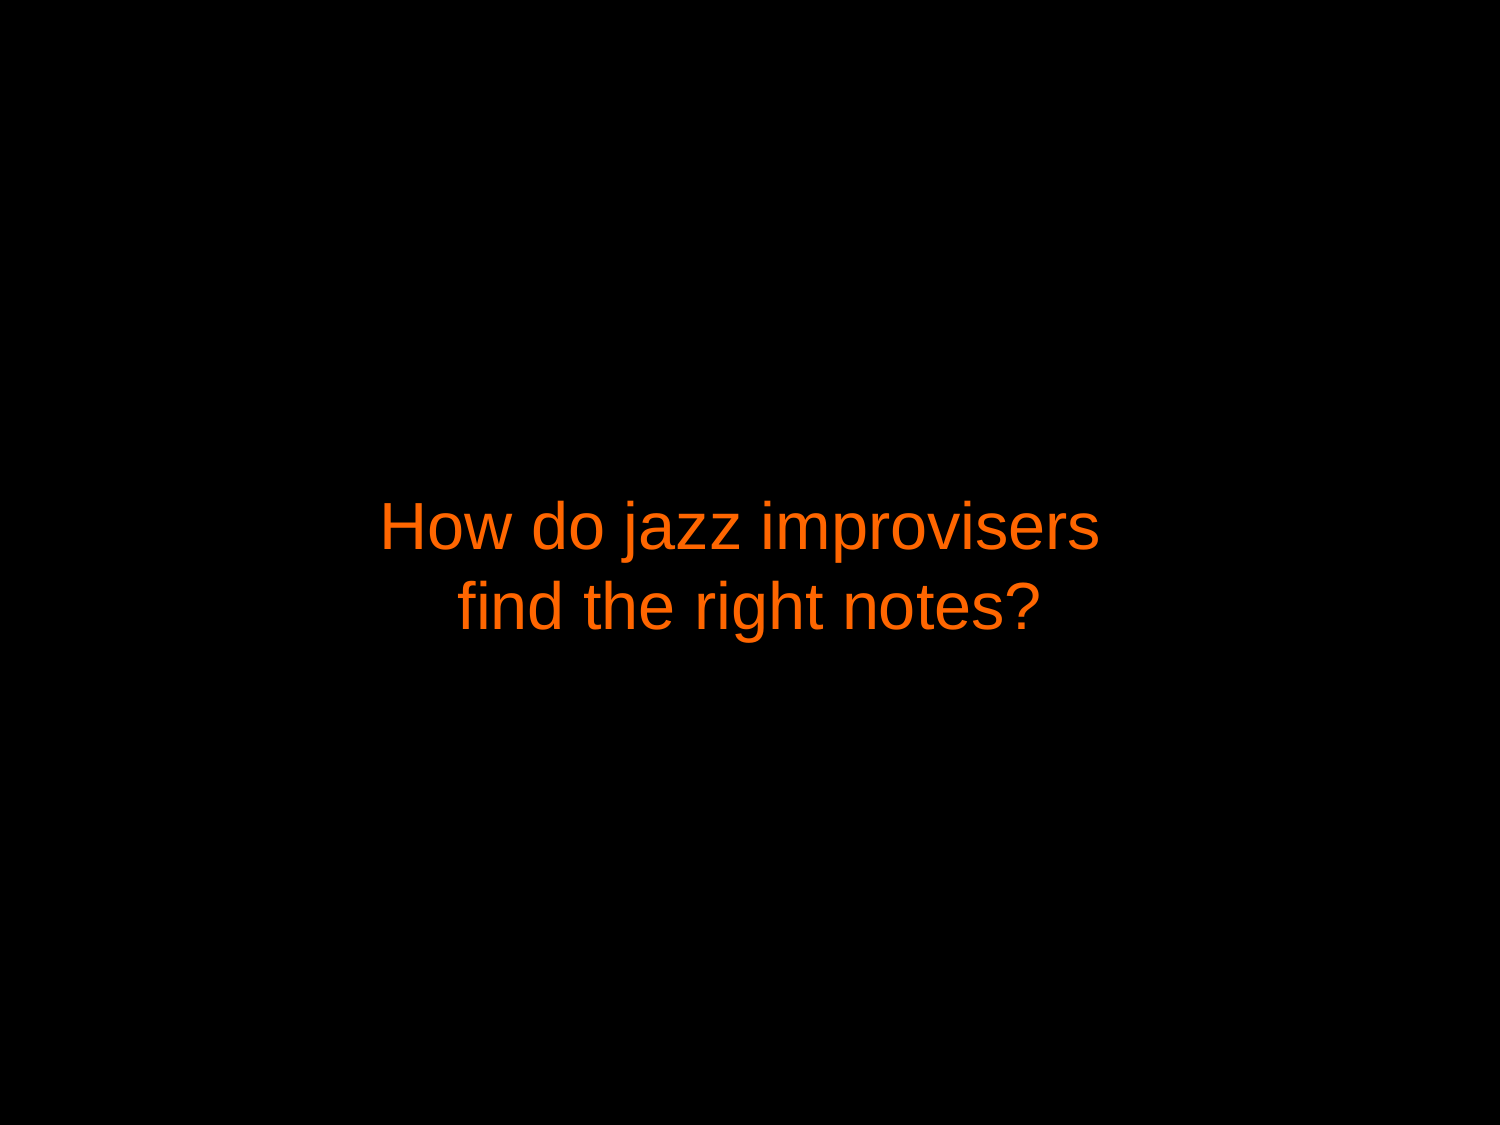

# How do jazz improvisers find the right notes?